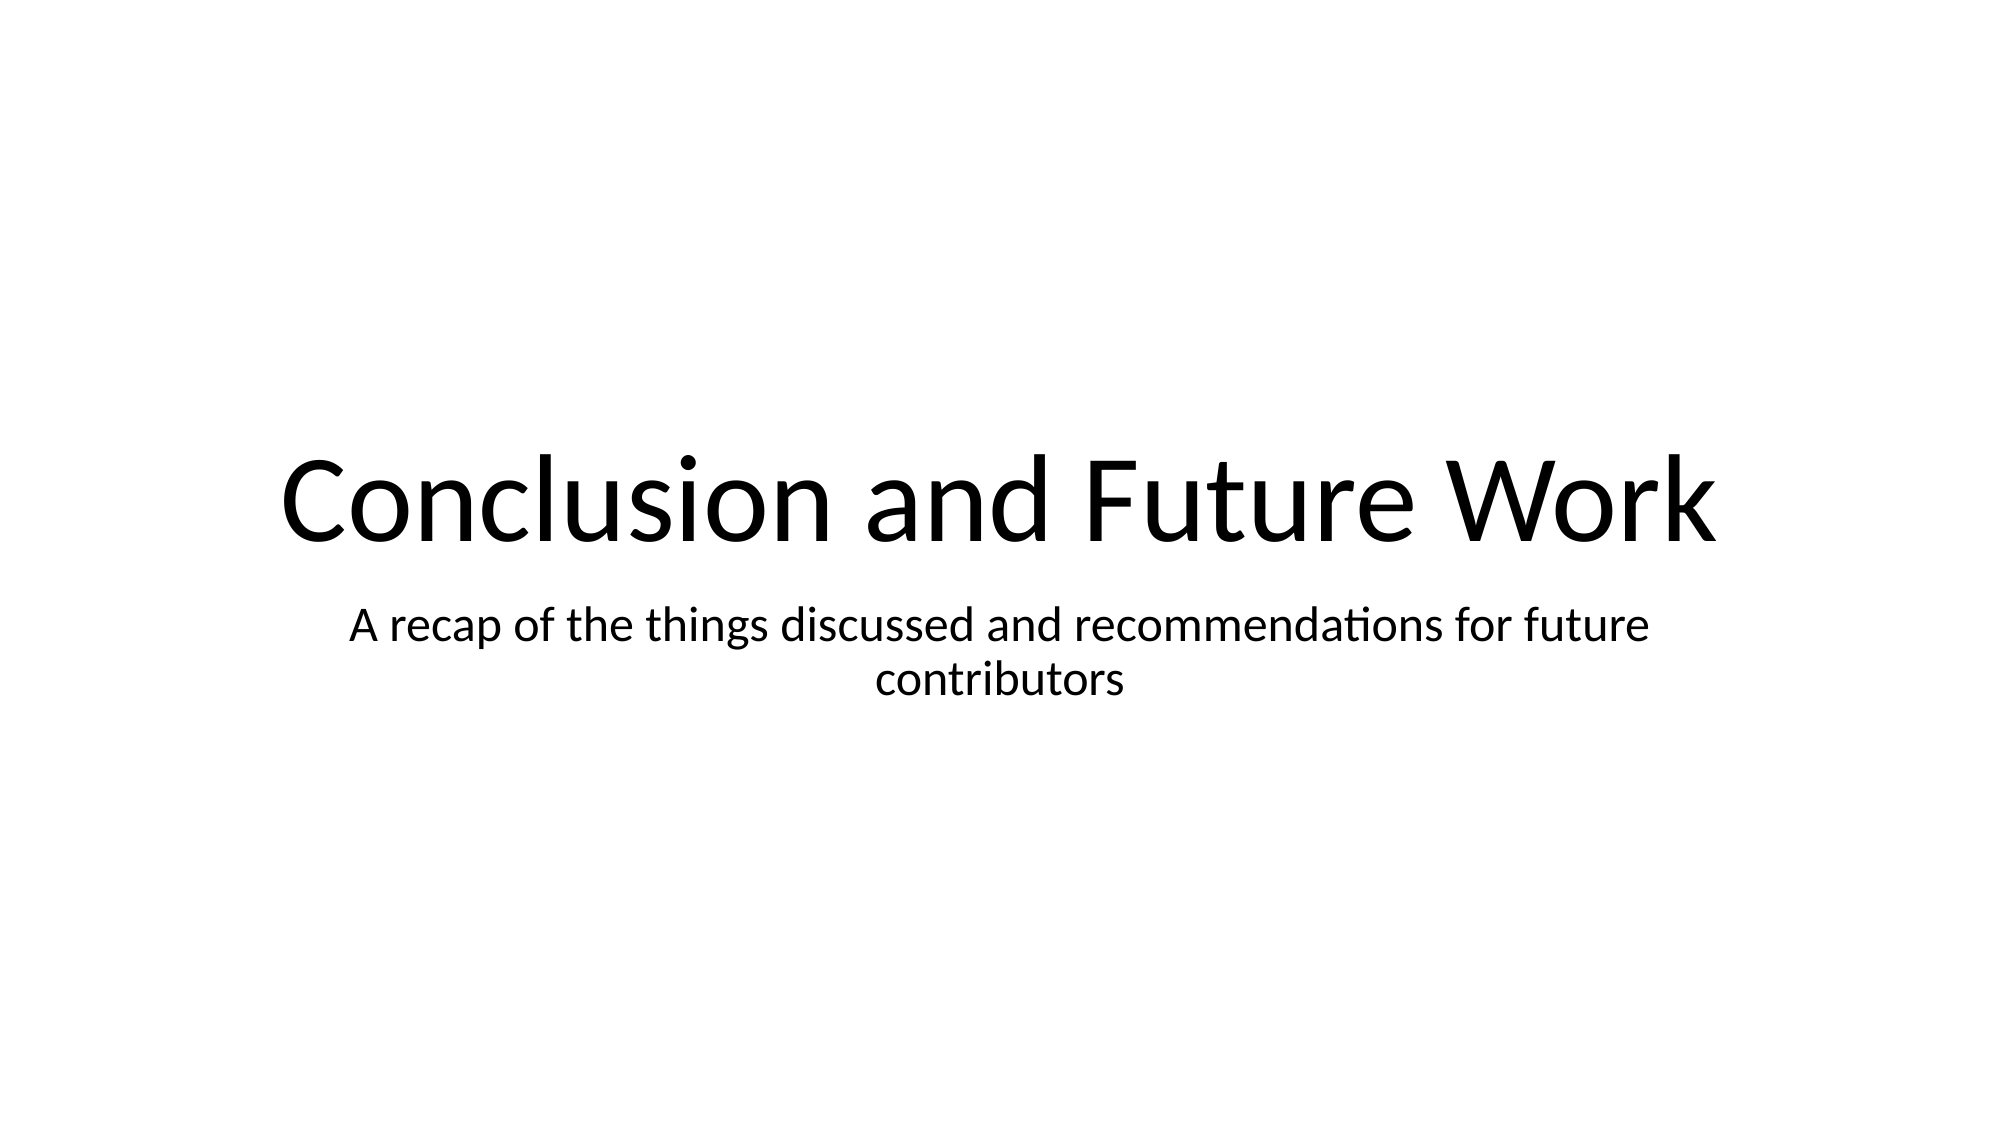

# Conclusion and Future Work
A recap of the things discussed and recommendations for future contributors